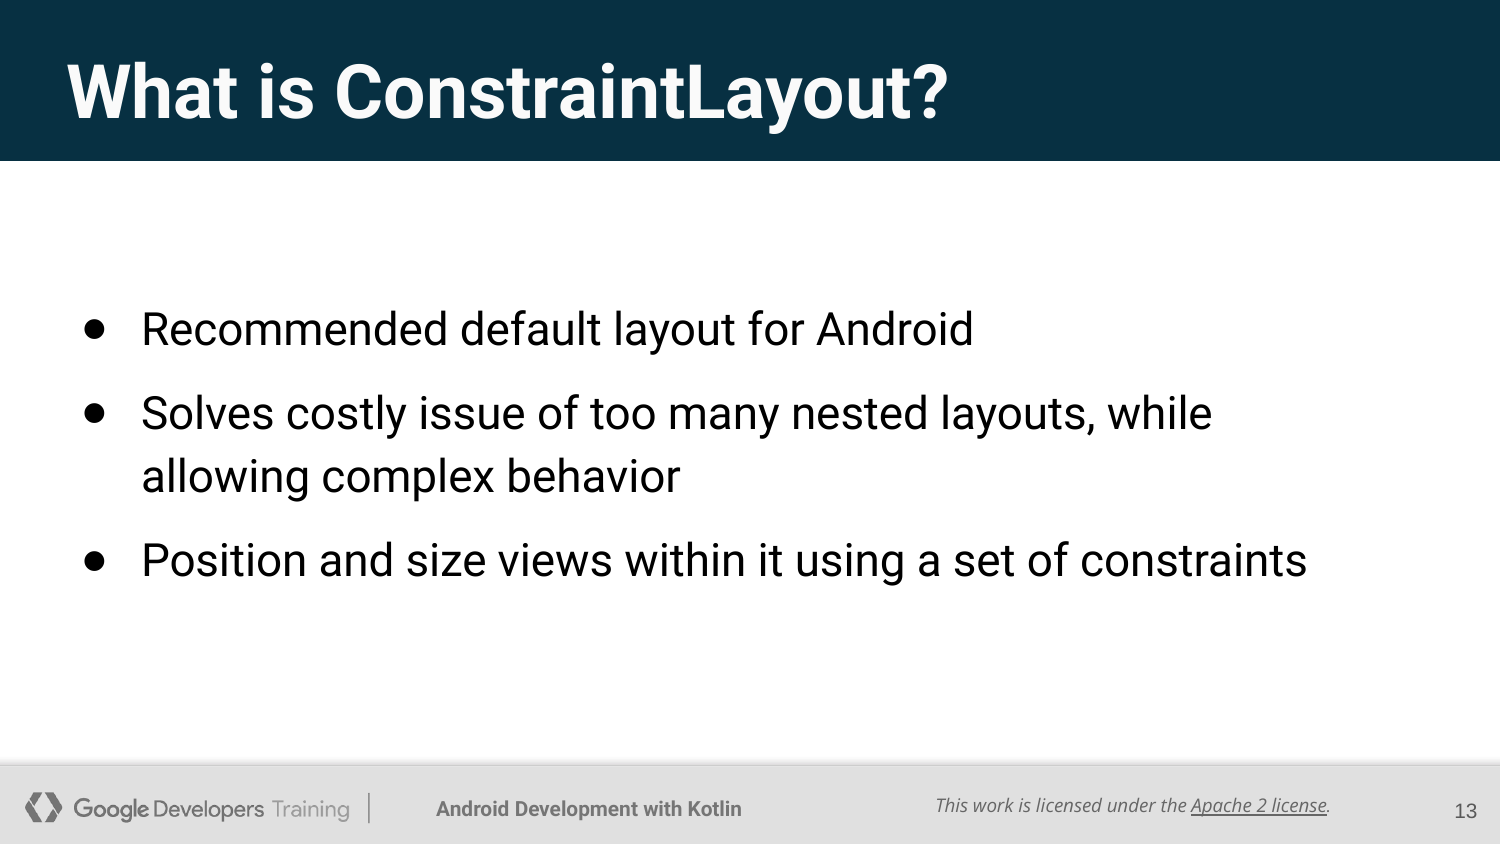

# What is ConstraintLayout?
Recommended default layout for Android
Solves costly issue of too many nested layouts, while
allowing complex behavior
Position and size views within it using a set of constraints
13